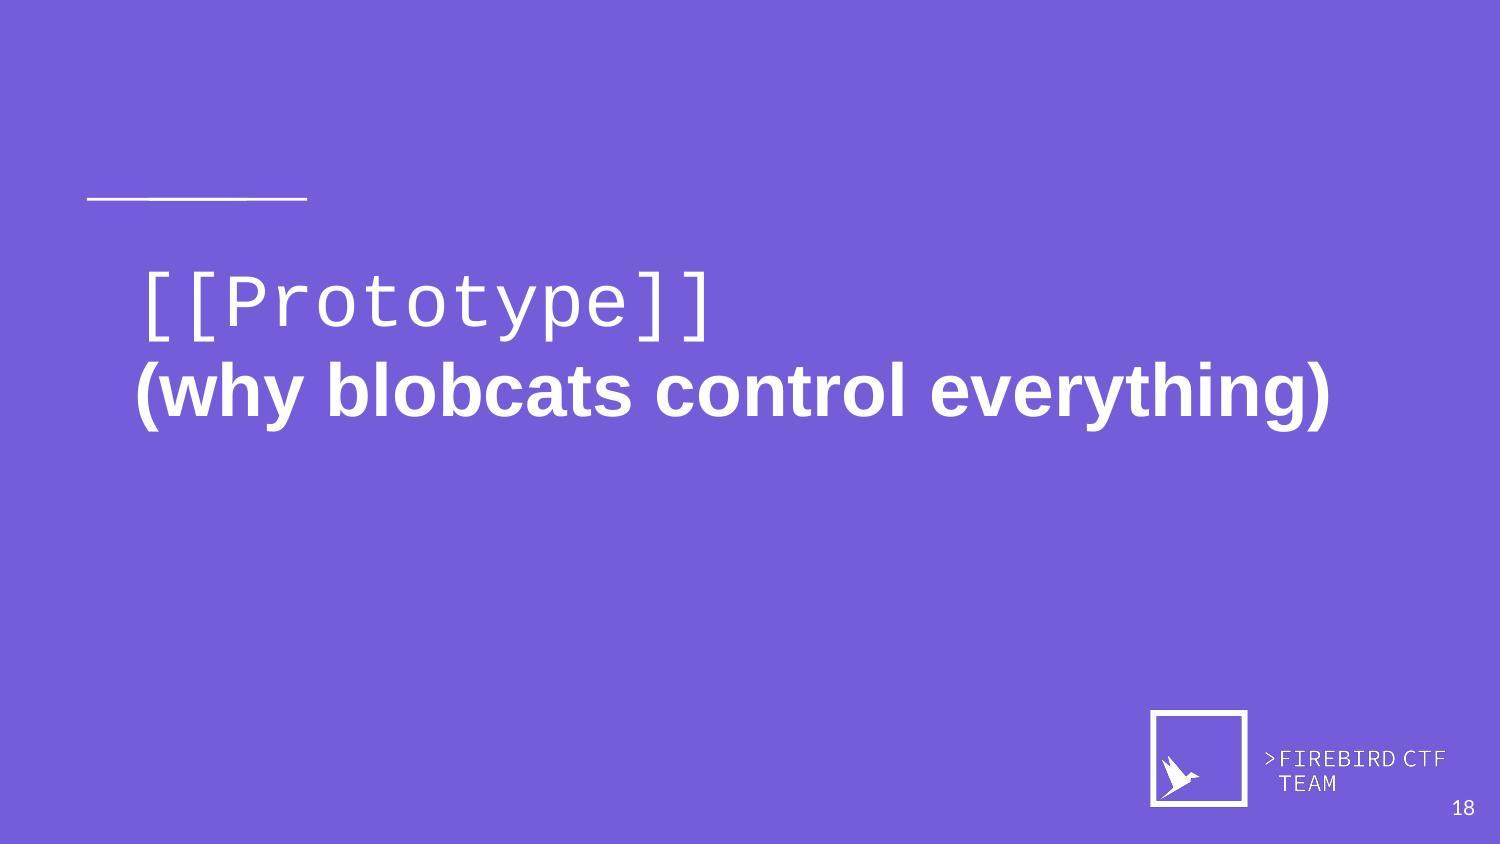

# [[Prototype]] (why blobcats control everything)
18